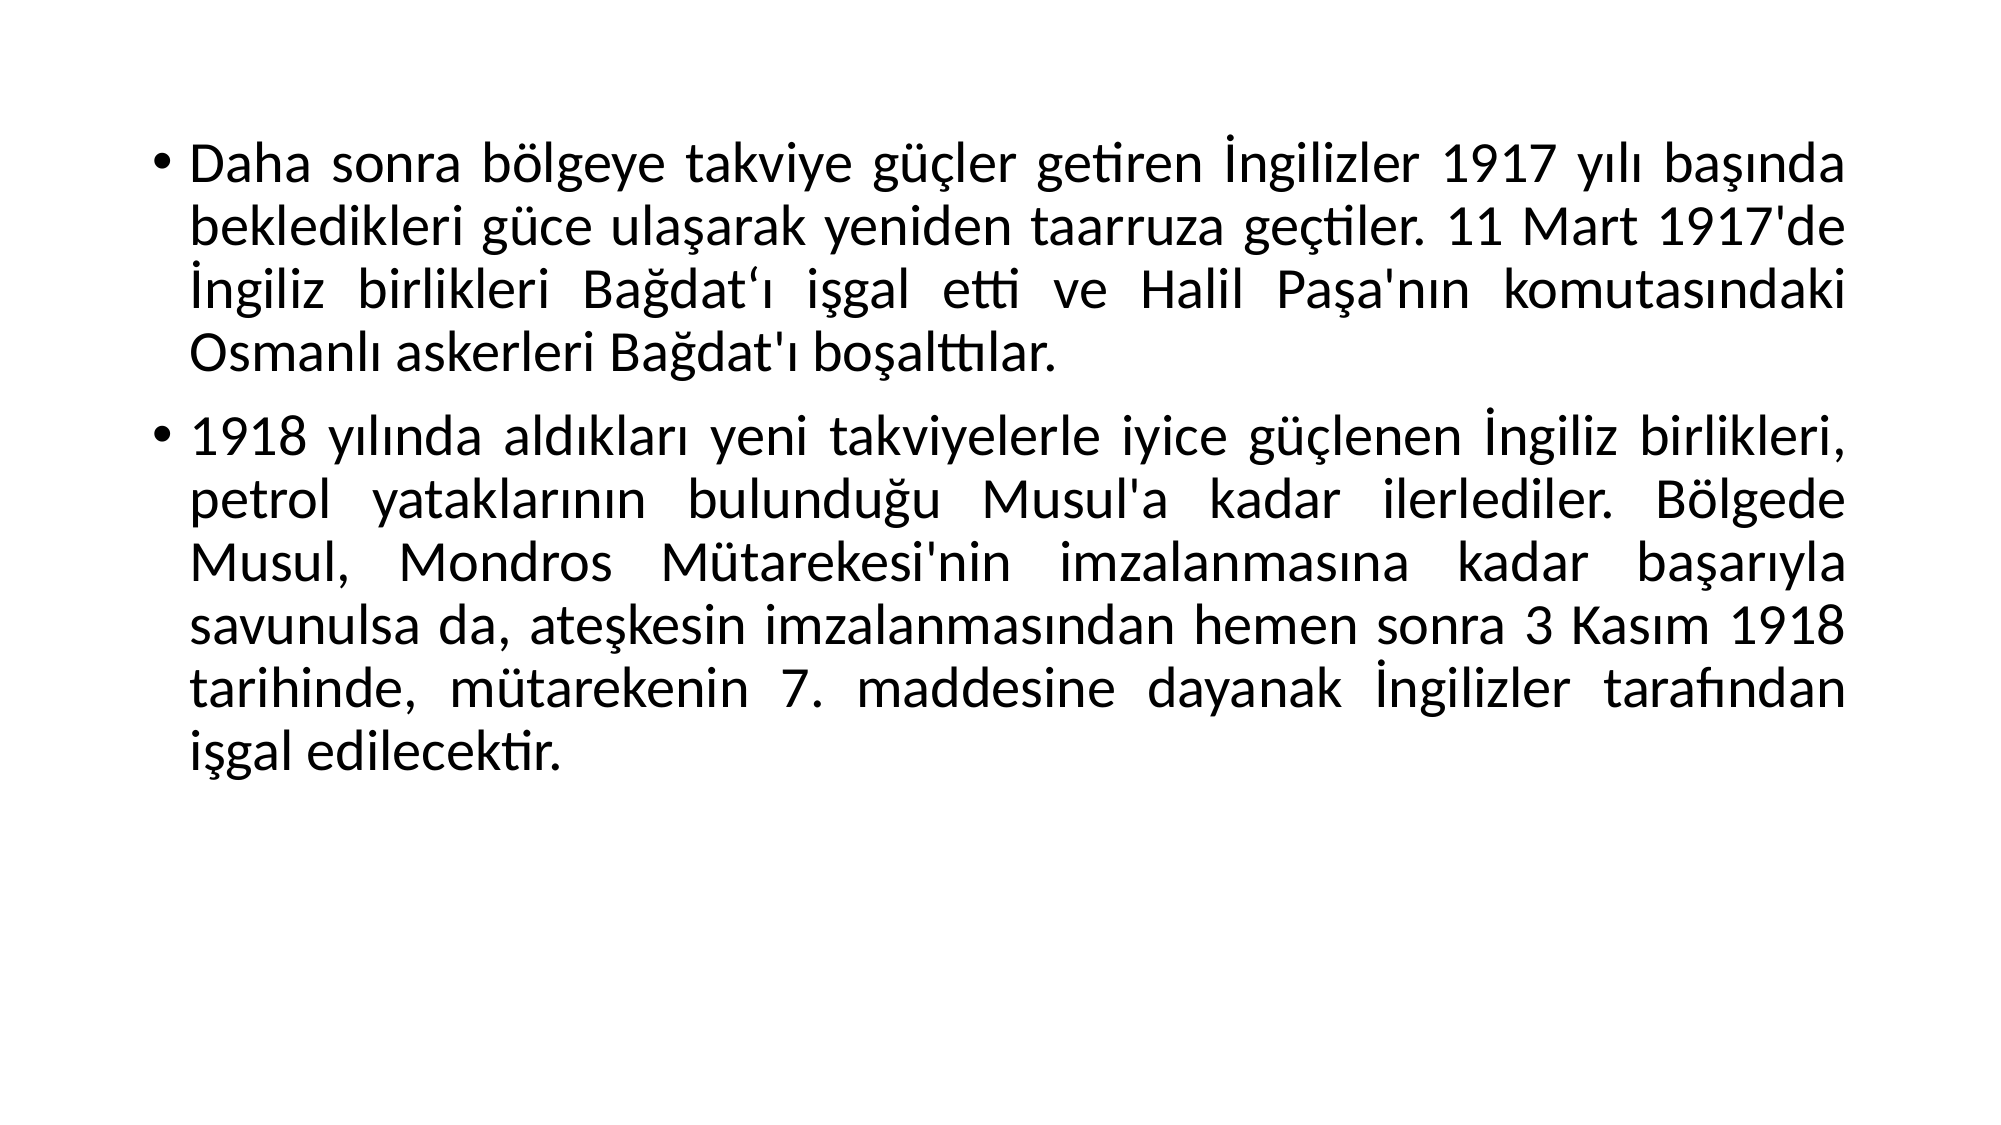

#
Daha sonra bölgeye takviye güçler getiren İngilizler 1917 yılı başında bekledikleri güce ulaşarak yeniden taarruza geçtiler. 11 Mart 1917'de İngiliz birlikleri Bağdat‘ı işgal etti ve Halil Paşa'nın komutasındaki Osmanlı askerleri Bağdat'ı boşalttılar.
1918 yılında aldıkları yeni takviyelerle iyice güçlenen İngiliz birlikleri, petrol yataklarının bulunduğu Musul'a kadar ilerlediler. Bölgede Musul, Mondros Mütarekesi'nin imzalanmasına kadar başarıyla savunulsa da, ateşkesin imzalanmasından hemen sonra 3 Kasım 1918 tarihinde, mütarekenin 7. maddesine dayanak İngilizler tarafından işgal edilecektir.